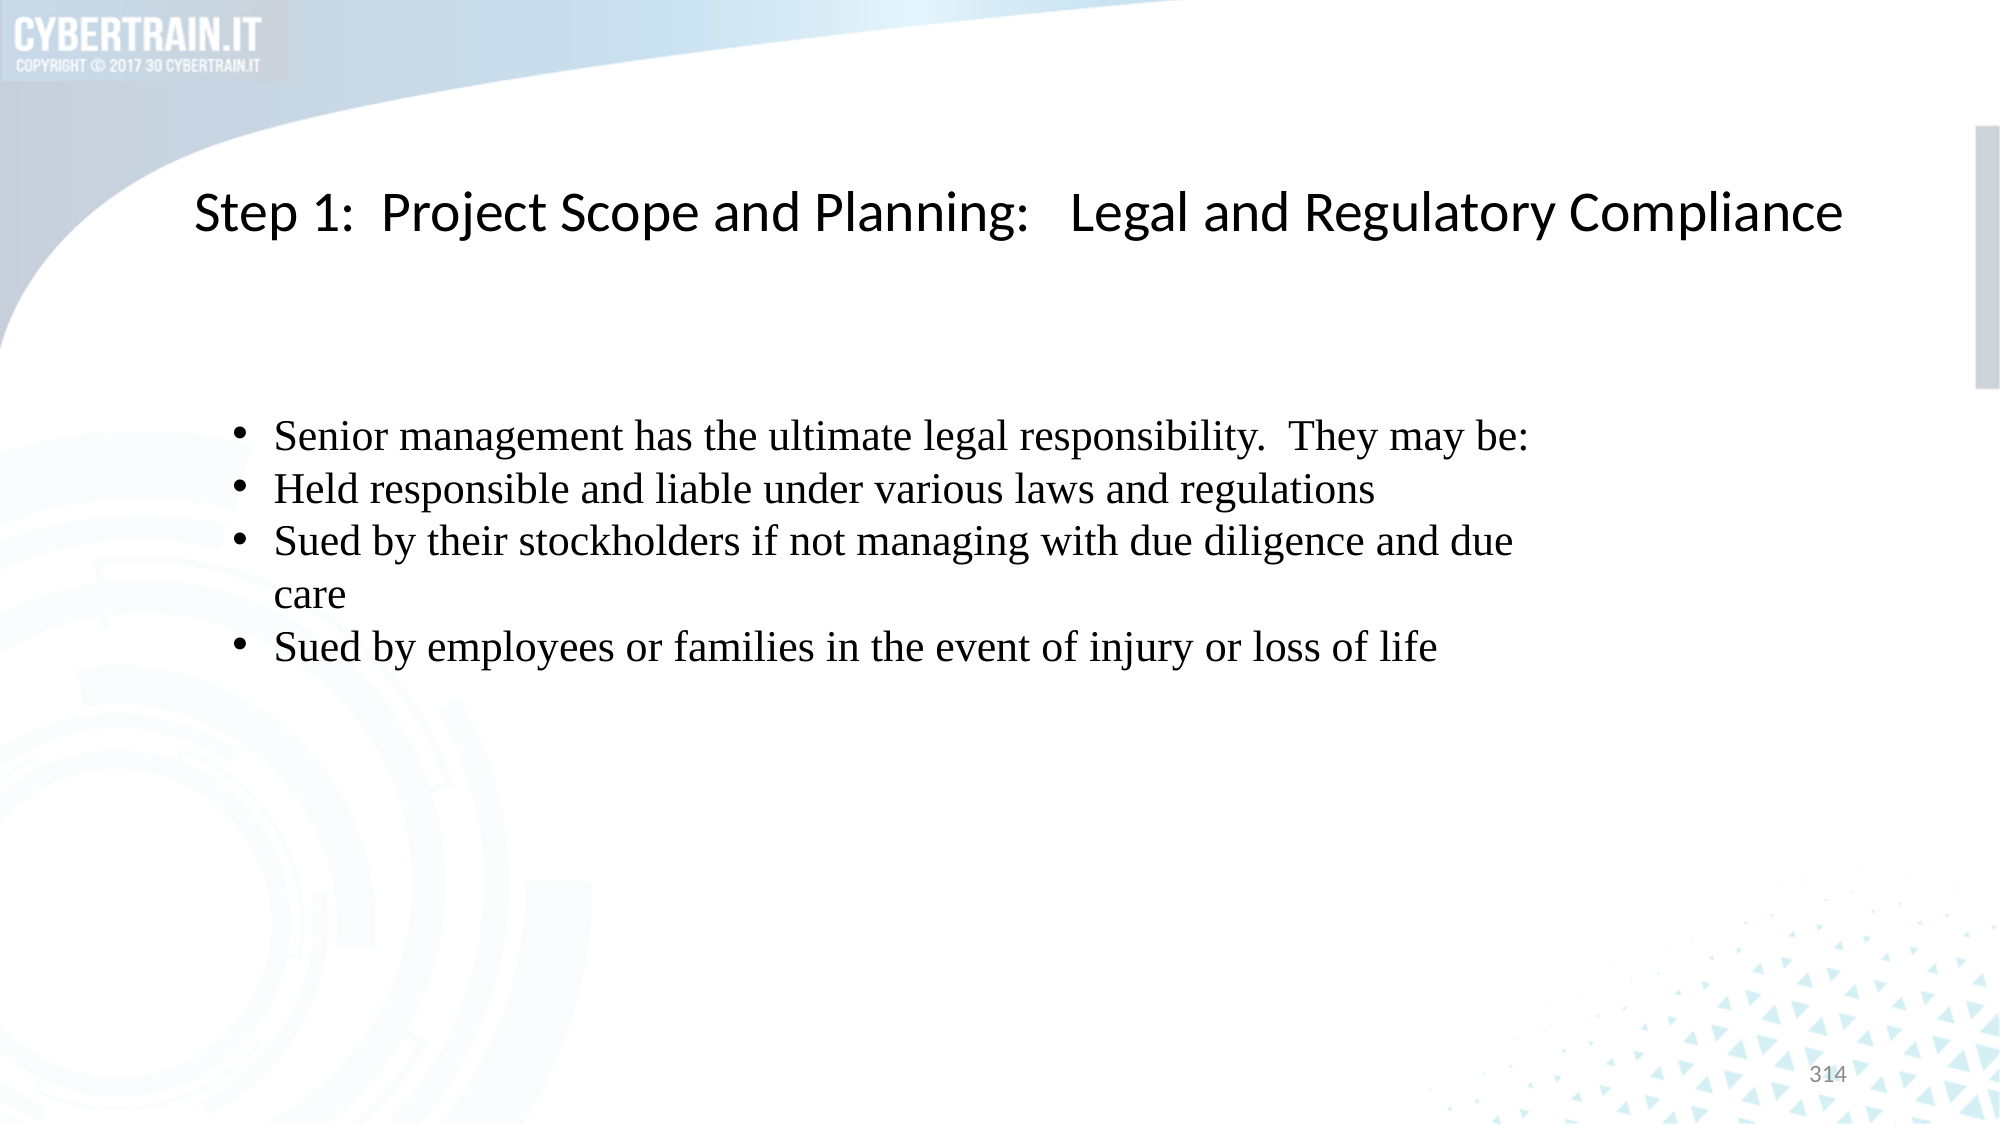

# Step 1:  Project Scope and Planning:   Legal and Regulatory Compliance

Senior management has the ultimate legal responsibility.  They may be:
Held responsible and liable under various laws and regulations
Sued by their stockholders if not managing with due diligence and due care
Sued by employees or families in the event of injury or loss of life

314